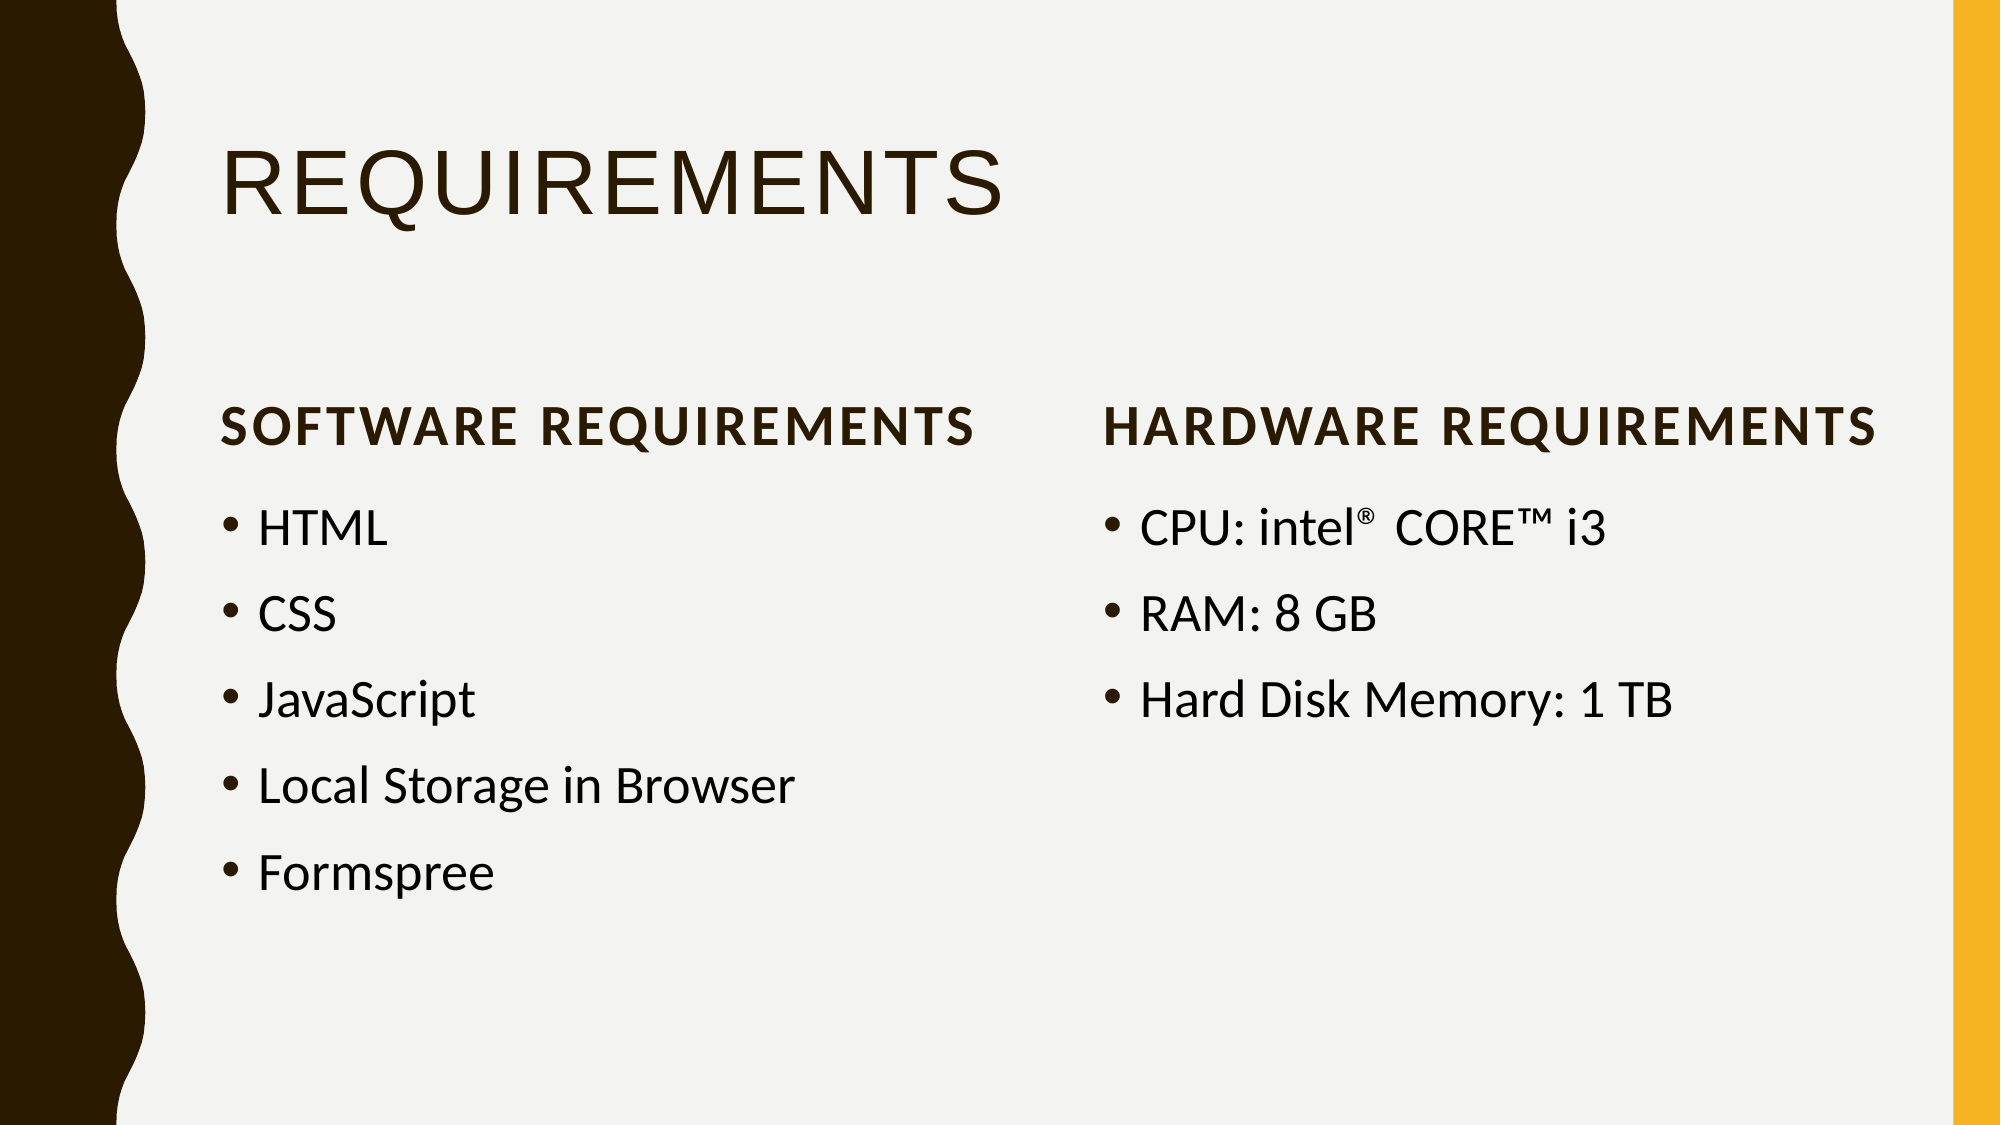

# Requirements
software requirements
Hardware requirements
HTML
CSS
JavaScript
Local Storage in Browser
Formspree
CPU: intel® CORE™ i3
RAM: 8 GB
Hard Disk Memory: 1 TB